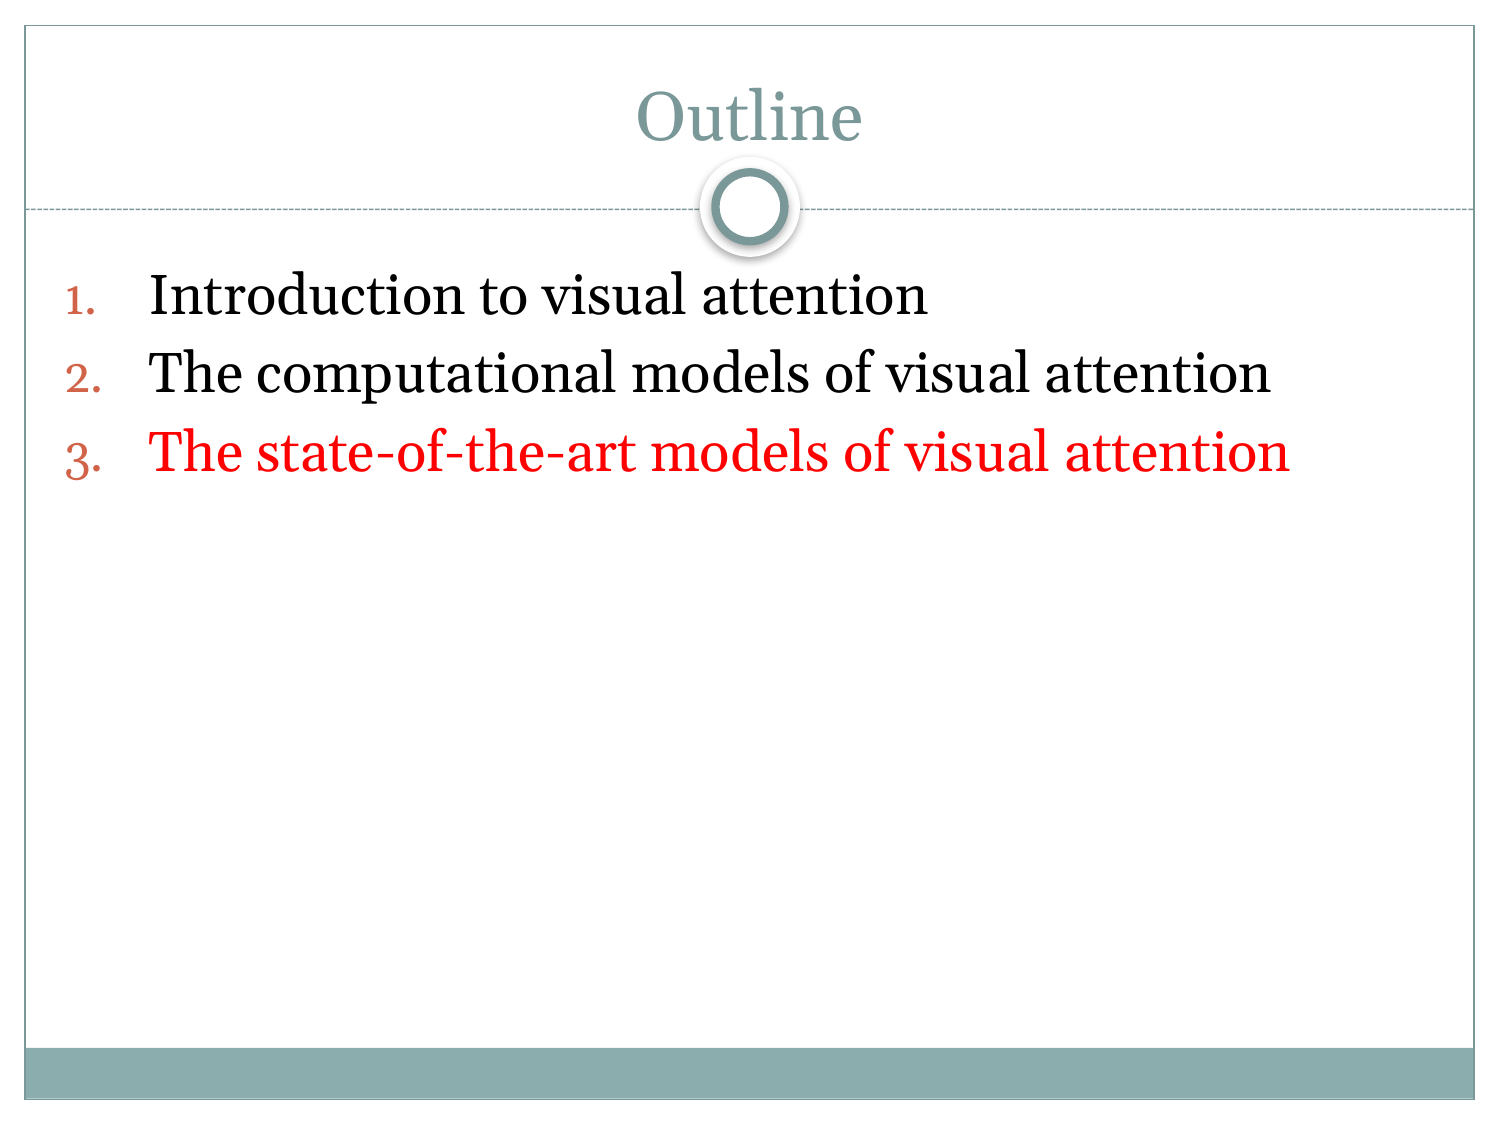

# Outline
Introduction to visual attention
The computational models of visual attention
The state-of-the-art models of visual attention